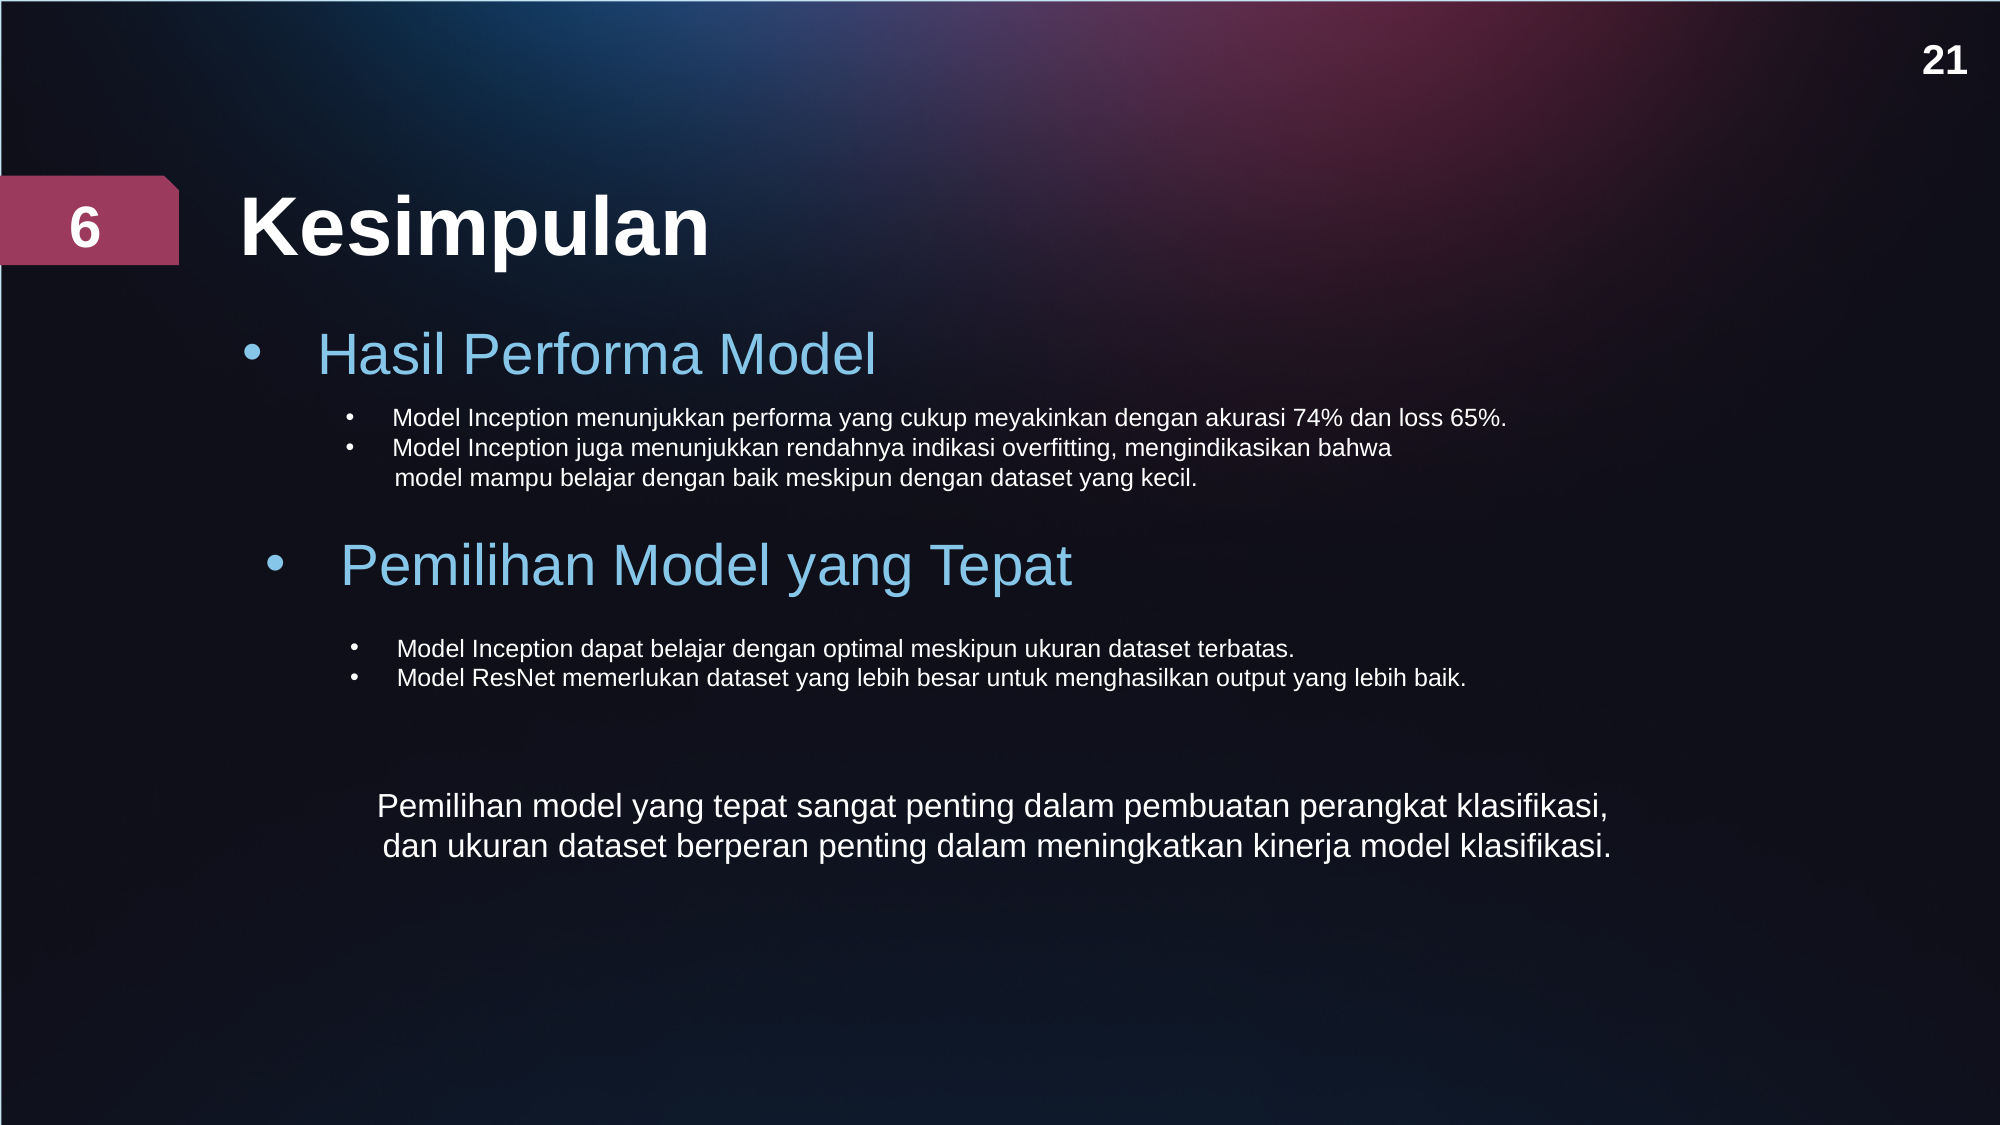

21
Kesimpulan
6
Hasil Performa Model
Model Inception menunjukkan performa yang cukup meyakinkan dengan akurasi 74% dan loss 65%.
Model Inception juga menunjukkan rendahnya indikasi overfitting, mengindikasikan bahwa
       model mampu belajar dengan baik meskipun dengan dataset yang kecil.
Pemilihan Model yang Tepat
Model Inception dapat belajar dengan optimal meskipun ukuran dataset terbatas.
Model ResNet memerlukan dataset yang lebih besar untuk menghasilkan output yang lebih baik.
Pemilihan model yang tepat sangat penting dalam pembuatan perangkat klasifikasi,
dan ukuran dataset berperan penting dalam meningkatkan kinerja model klasifikasi.